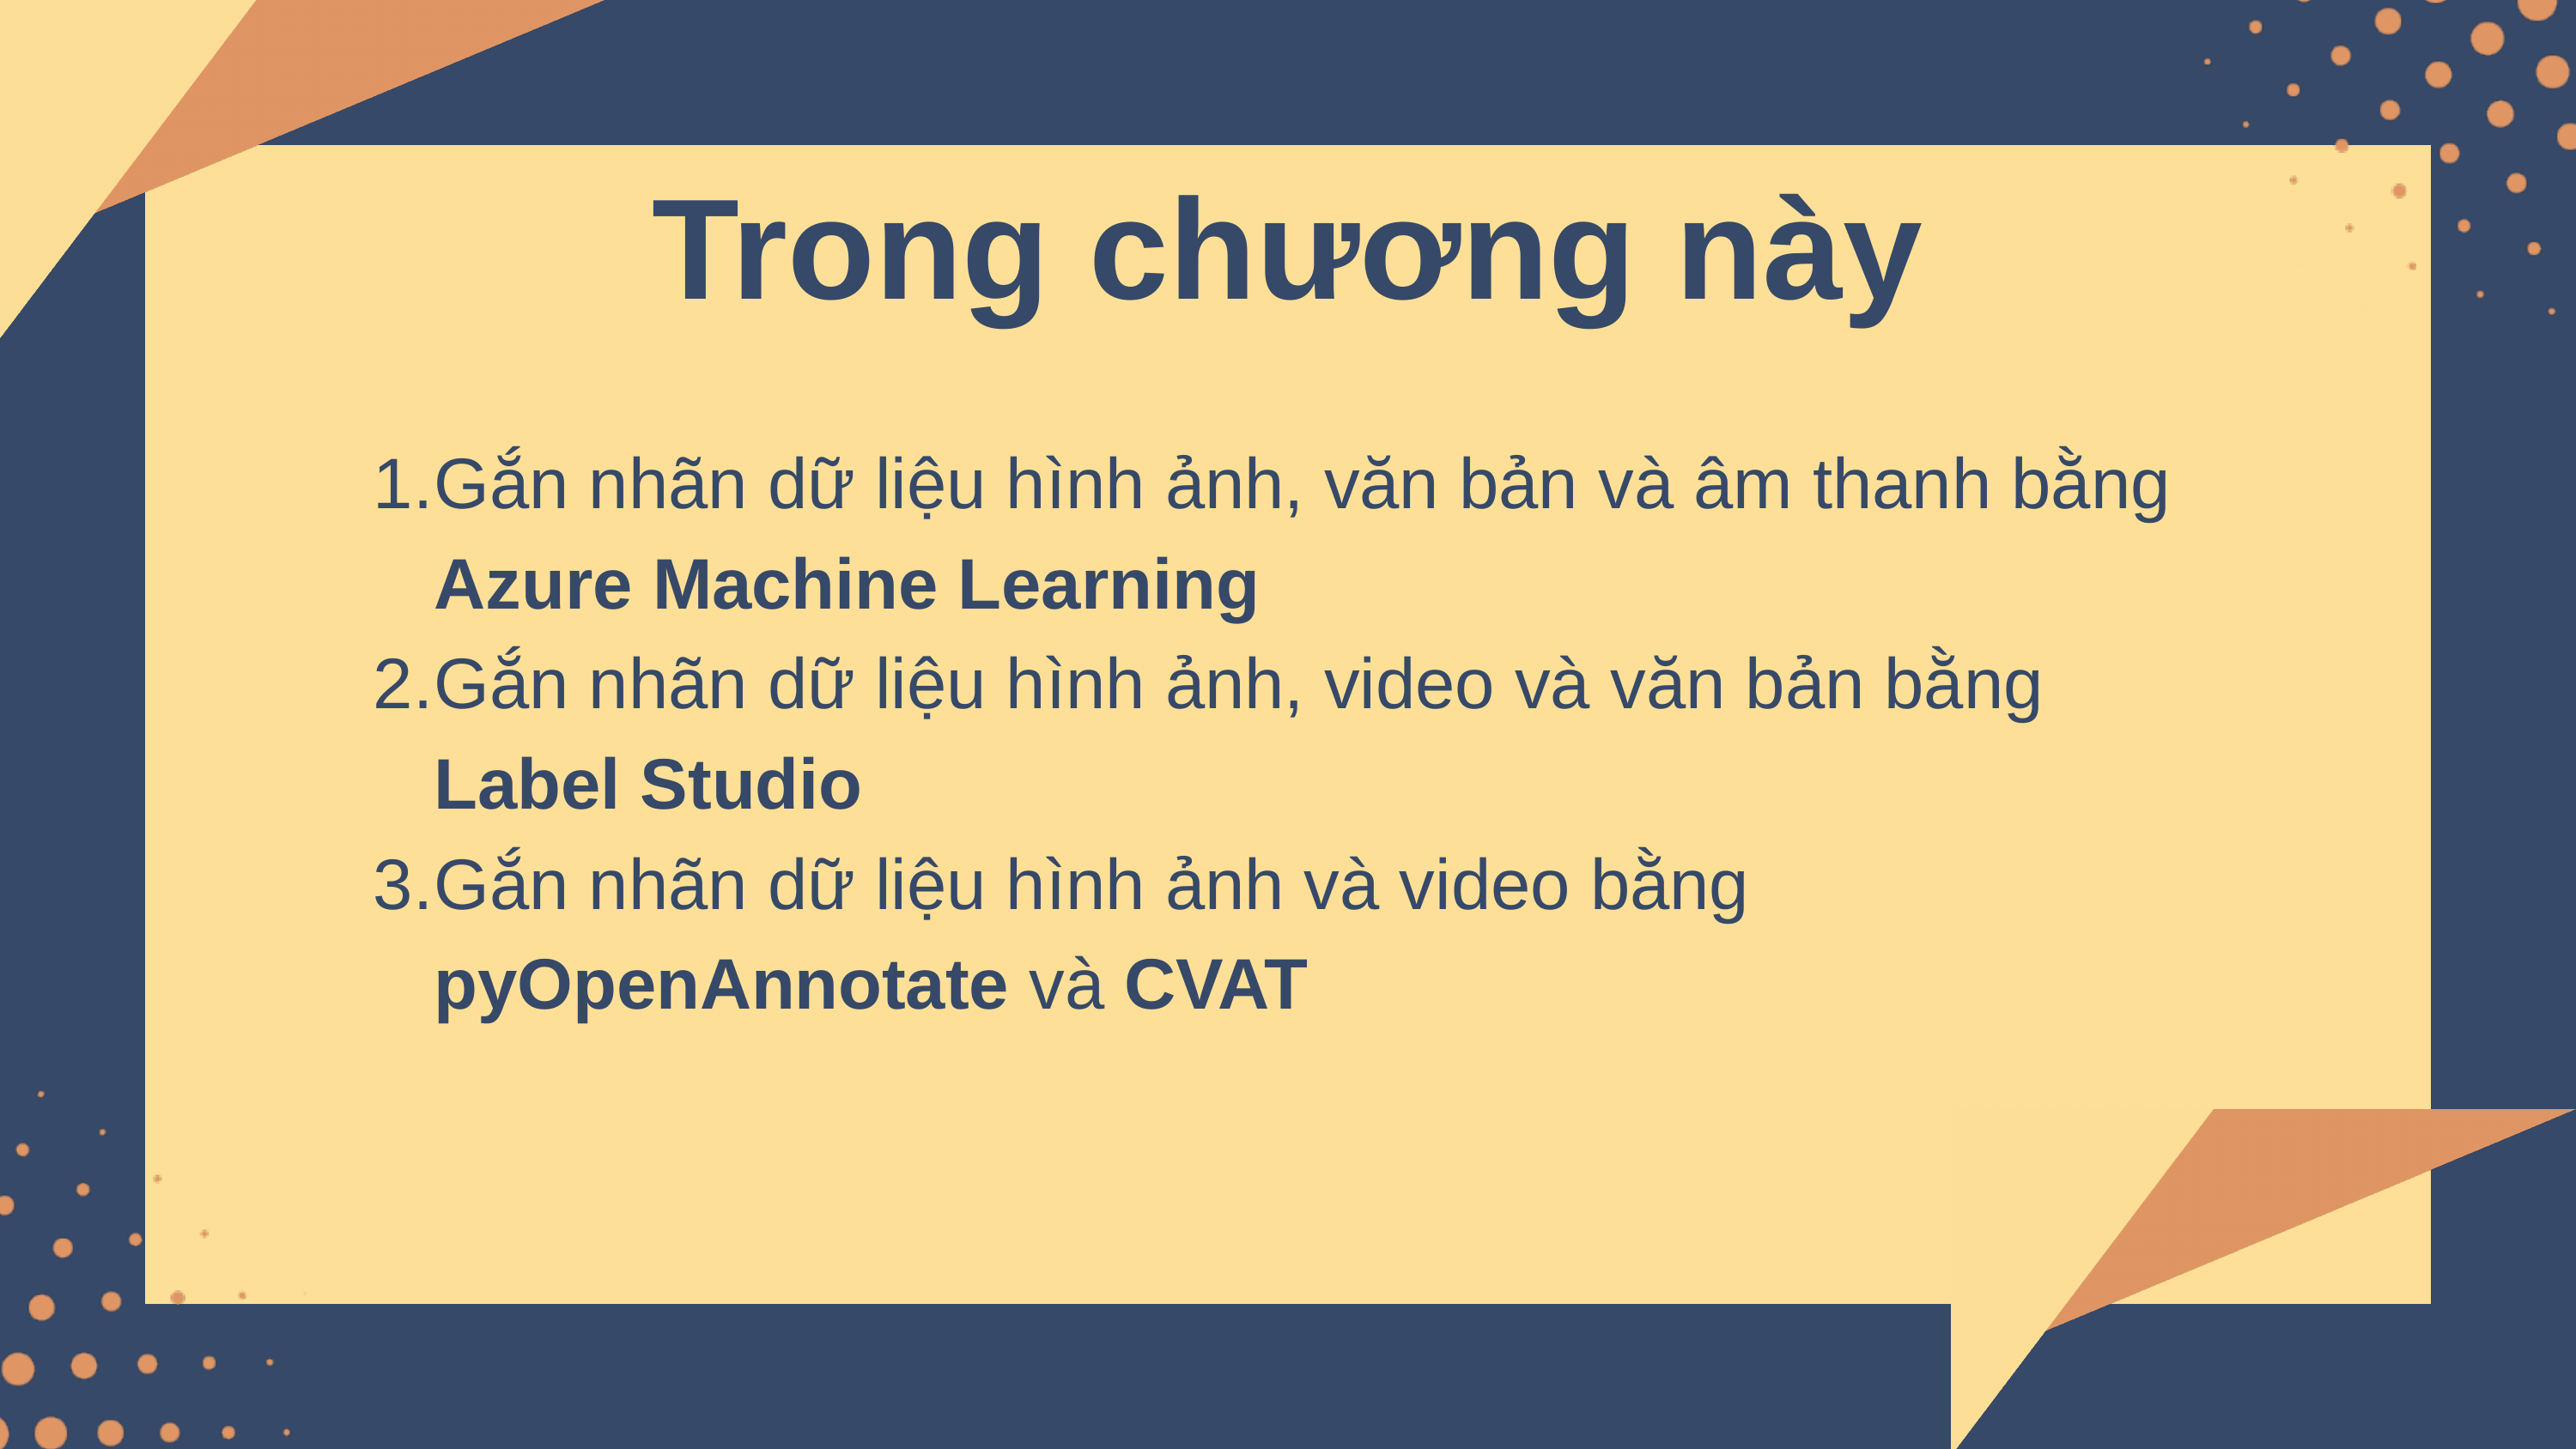

Trong chương này
Gắn nhãn dữ liệu hình ảnh, văn bản và âm thanh bằng Azure Machine Learning
Gắn nhãn dữ liệu hình ảnh, video và văn bản bằng Label Studio
Gắn nhãn dữ liệu hình ảnh và video bằng pyOpenAnnotate và CVAT